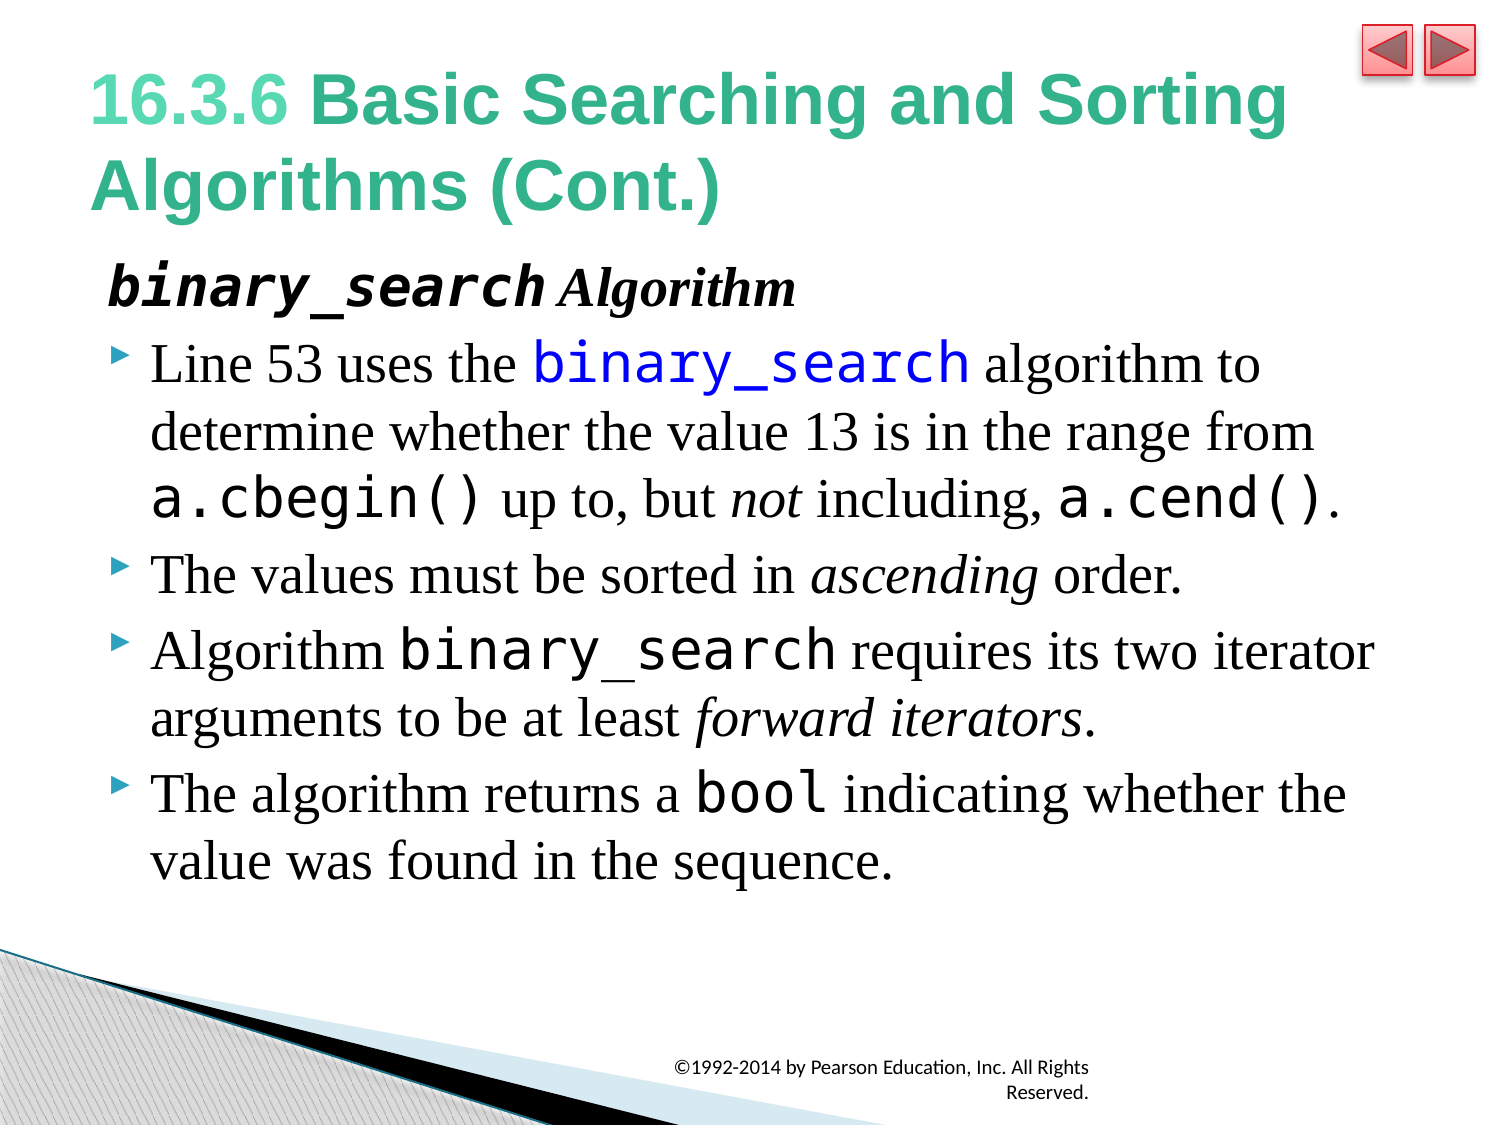

# 16.3.6 Basic Searching and Sorting Algorithms (Cont.)
binary_search Algorithm
Line 53 uses the binary_search algorithm to determine whether the value 13 is in the range from a.cbegin() up to, but not including, a.cend().
The values must be sorted in ascending order.
Algorithm binary_search requires its two iterator arguments to be at least forward iterators.
The algorithm returns a bool indicating whether the value was found in the sequence.
©1992-2014 by Pearson Education, Inc. All Rights Reserved.